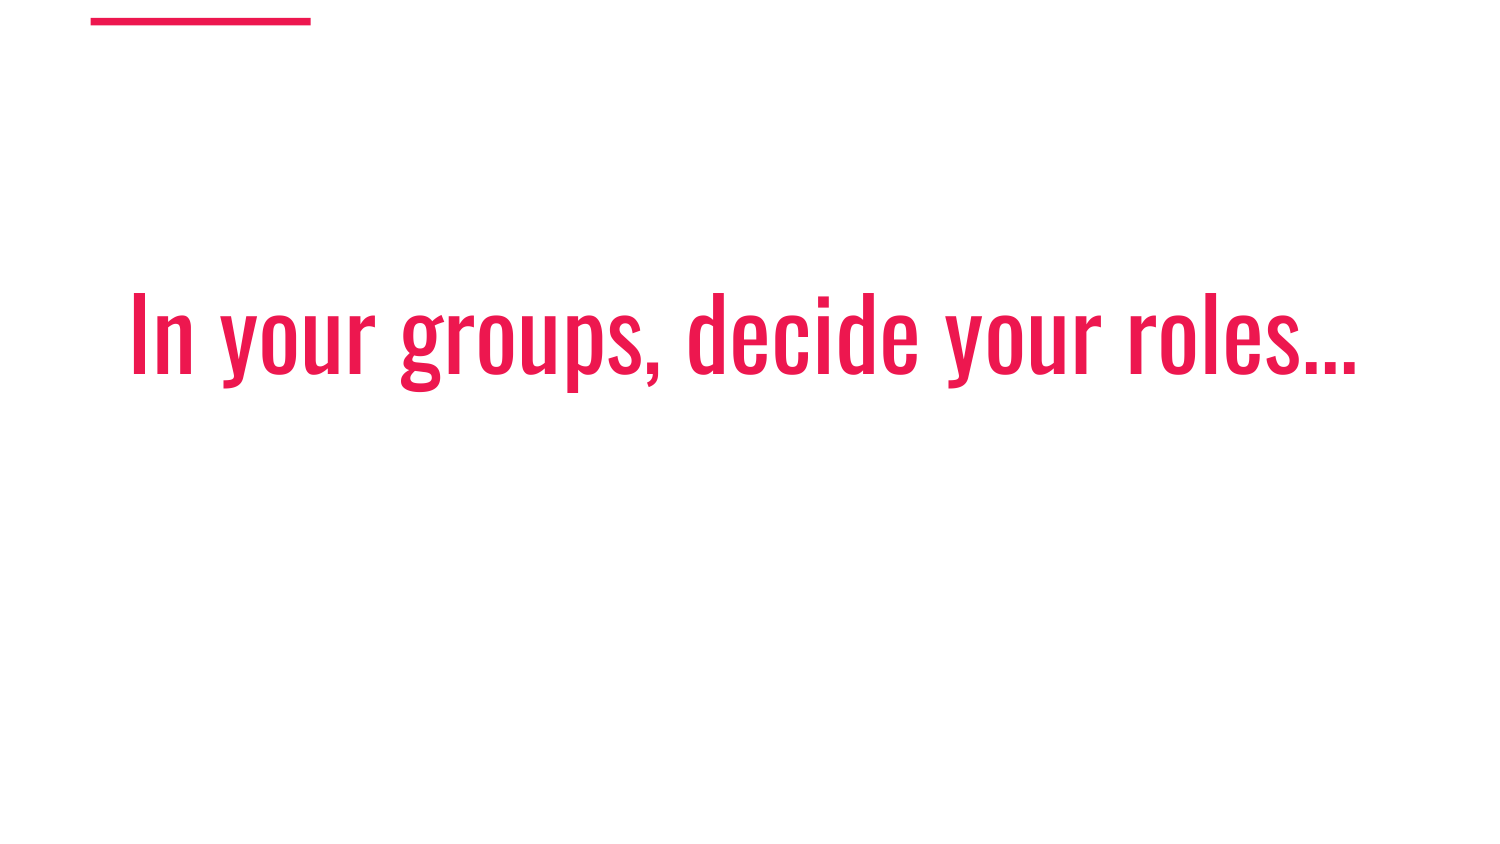

# In your groups, decide your roles...